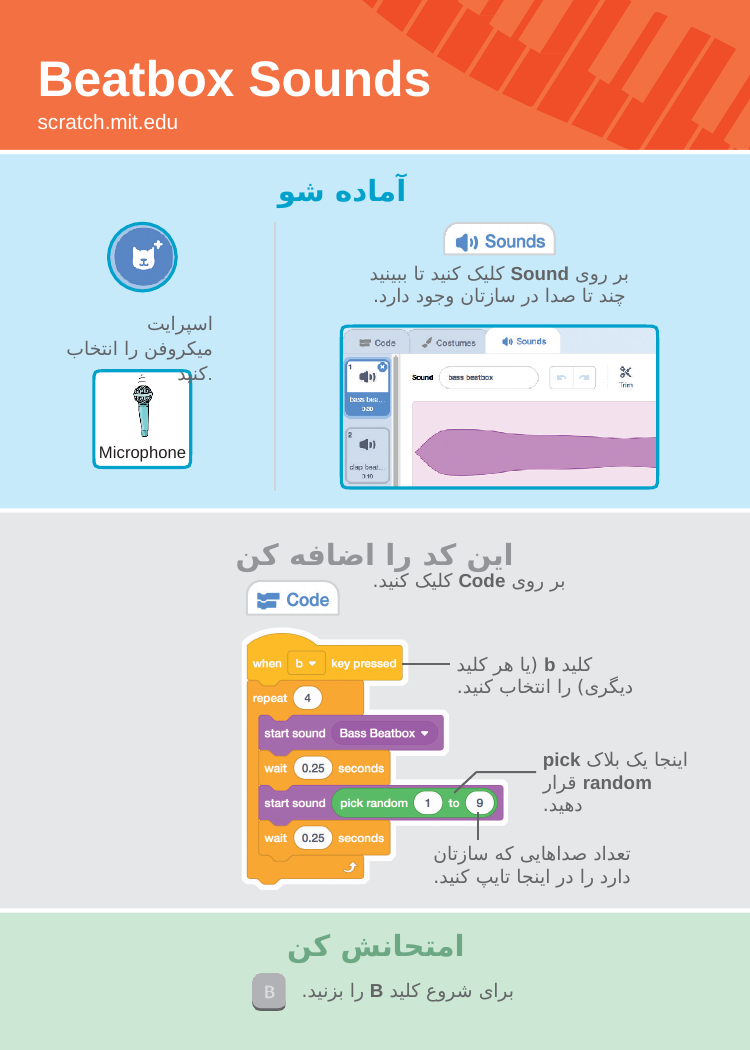

# Beatbox Sounds
scratch.mit.edu

آماده شو

بر روی Sound کلیک کنید تا ببینید
چند تا صدا در سازتان وجود دارد.
اسپرایت میکروفن را انتخاب کنید.

Microphone

این کد را اضافه کن
بر روی Code کلیک کنید.

کلید b (یا هر کلید دیگری) را انتخاب کنید.

اینجا یک بلاک pick random قرار دهید.

تعداد صداهایی که سازتان دارد را در اینجا تایپ کنید.

امتحانش کن
برای شروع کلید B را بزنید.